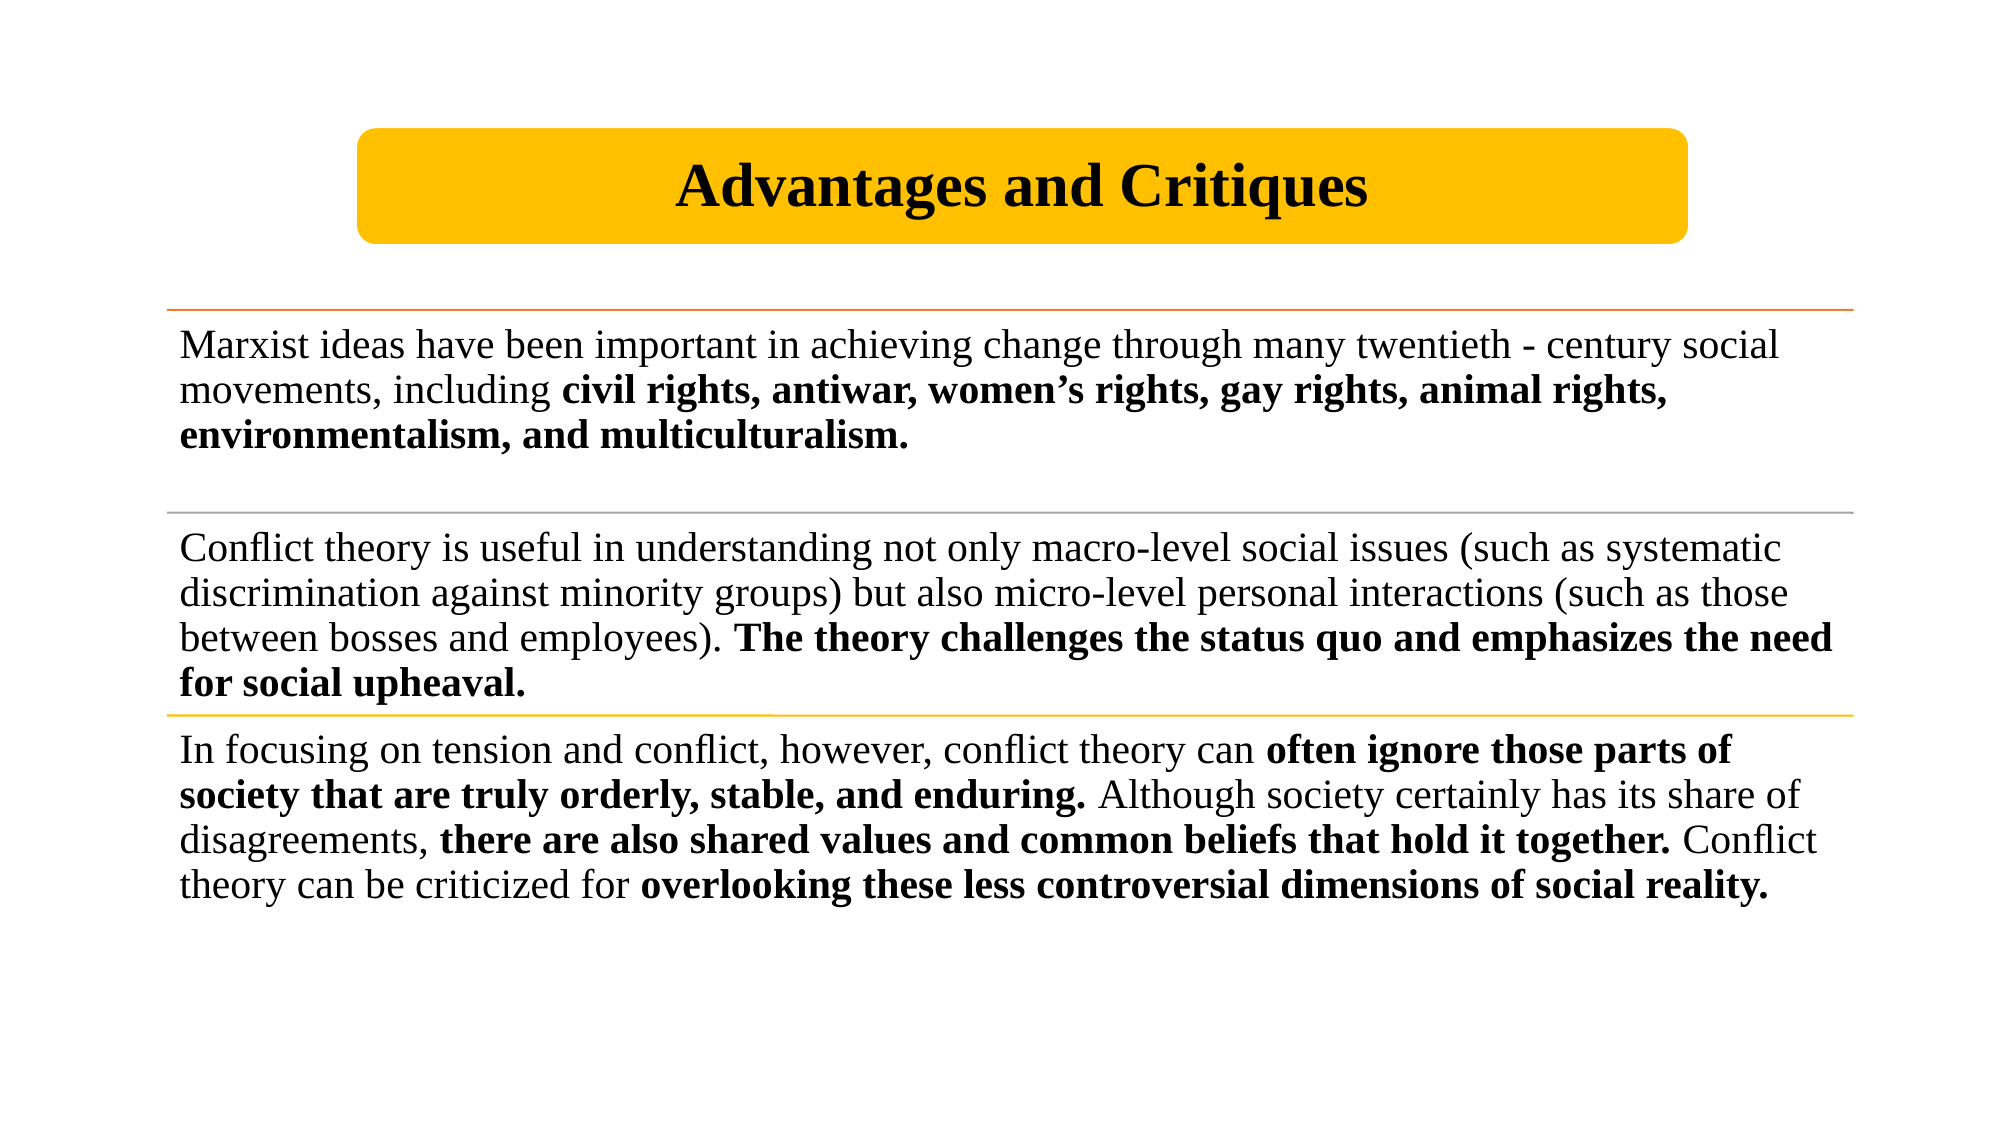

Advantages and Critiques
Marxist ideas have been important in achieving change through many twentieth - century social movements, including civil rights, antiwar, women’s rights, gay rights, animal rights, environmentalism, and multiculturalism.
Conﬂict theory is useful in understanding not only macro-level social issues (such as systematic discrimination against minority groups) but also micro-level personal interactions (such as those between bosses and employees). The theory challenges the status quo and emphasizes the need for social upheaval.
In focusing on tension and conﬂict, however, conﬂict theory can often ignore those parts of society that are truly orderly, stable, and enduring. Although society certainly has its share of disagreements, there are also shared values and common beliefs that hold it together. Conﬂict theory can be criticized for overlooking these less controversial dimensions of social reality.